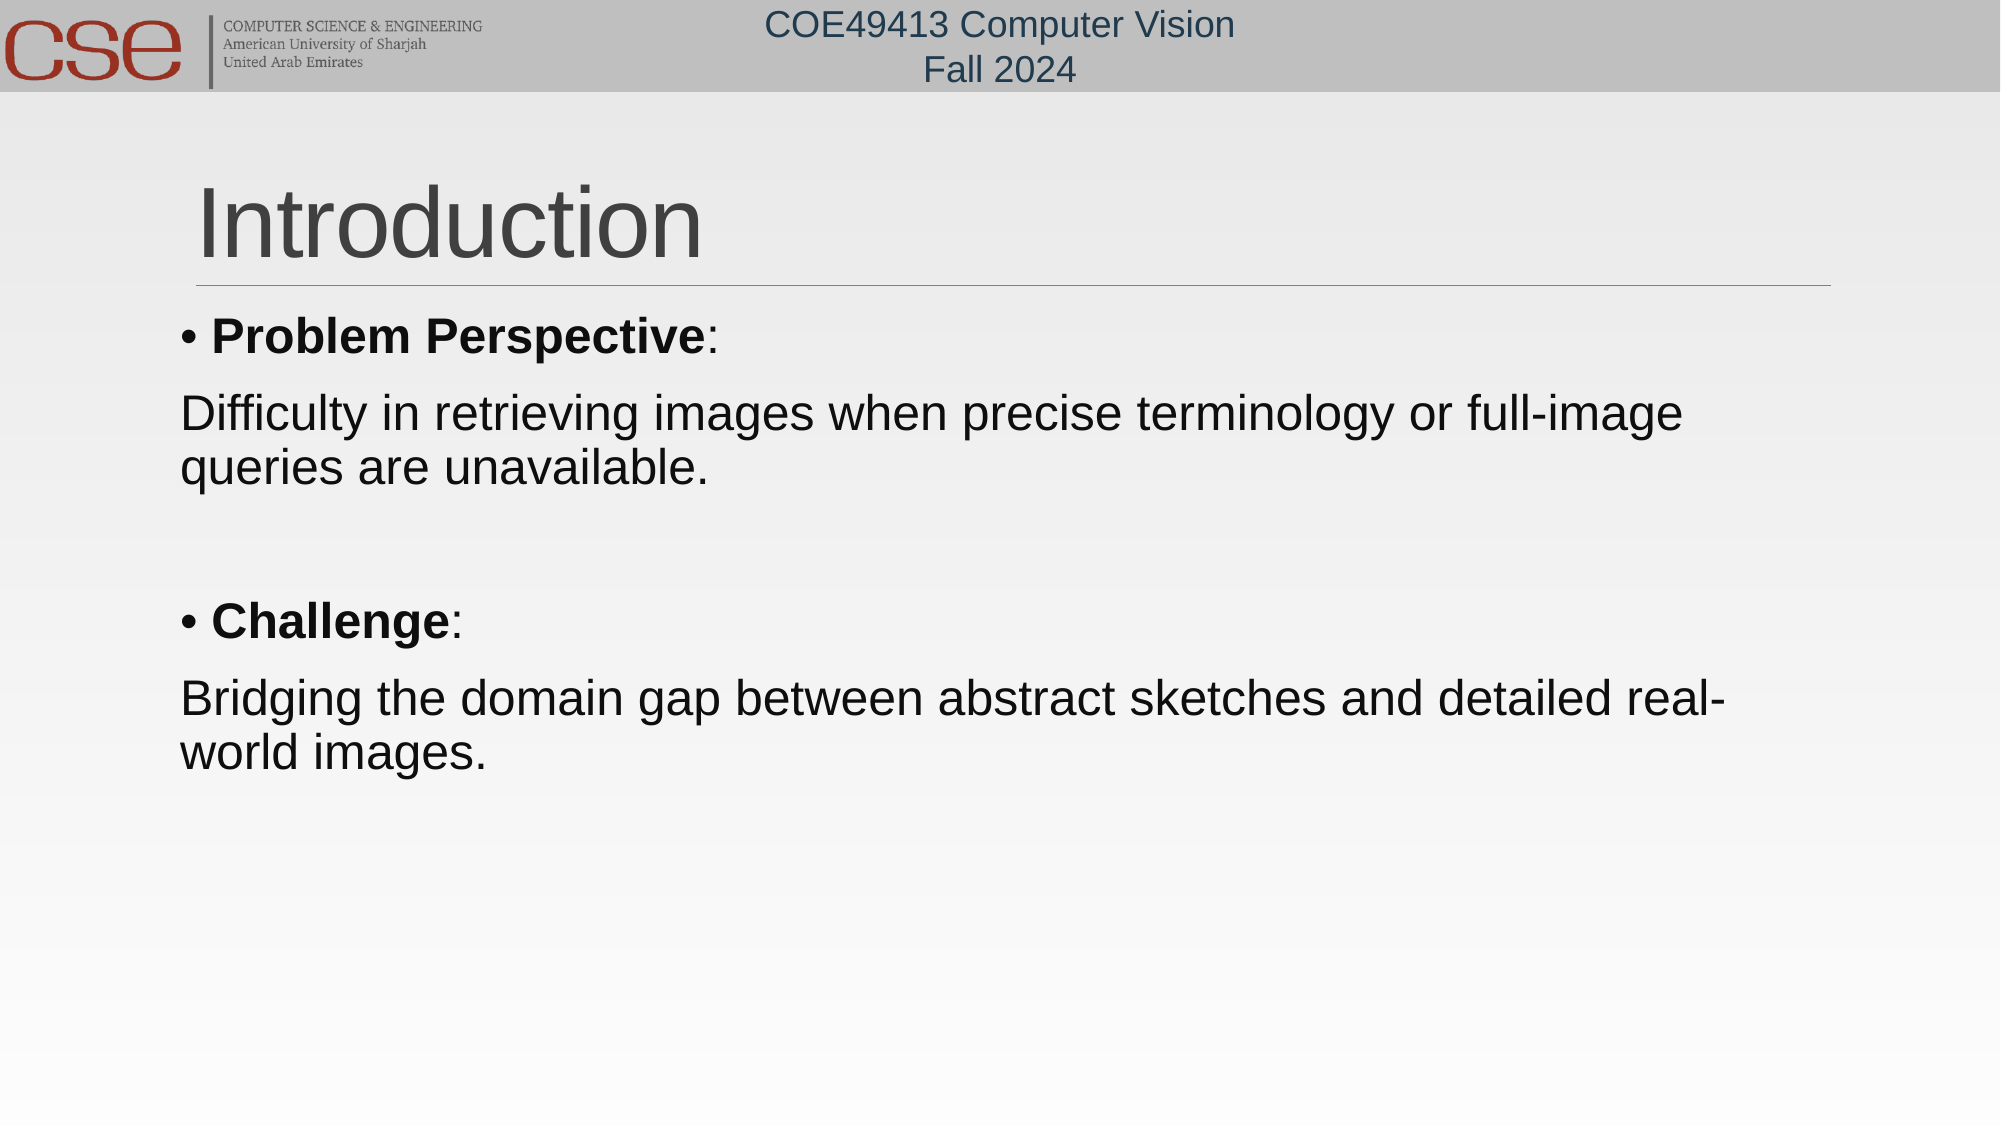

# Introduction
• Problem Perspective:
Difficulty in retrieving images when precise terminology or full-image queries are unavailable.

• Challenge:
Bridging the domain gap between abstract sketches and detailed real-world images.